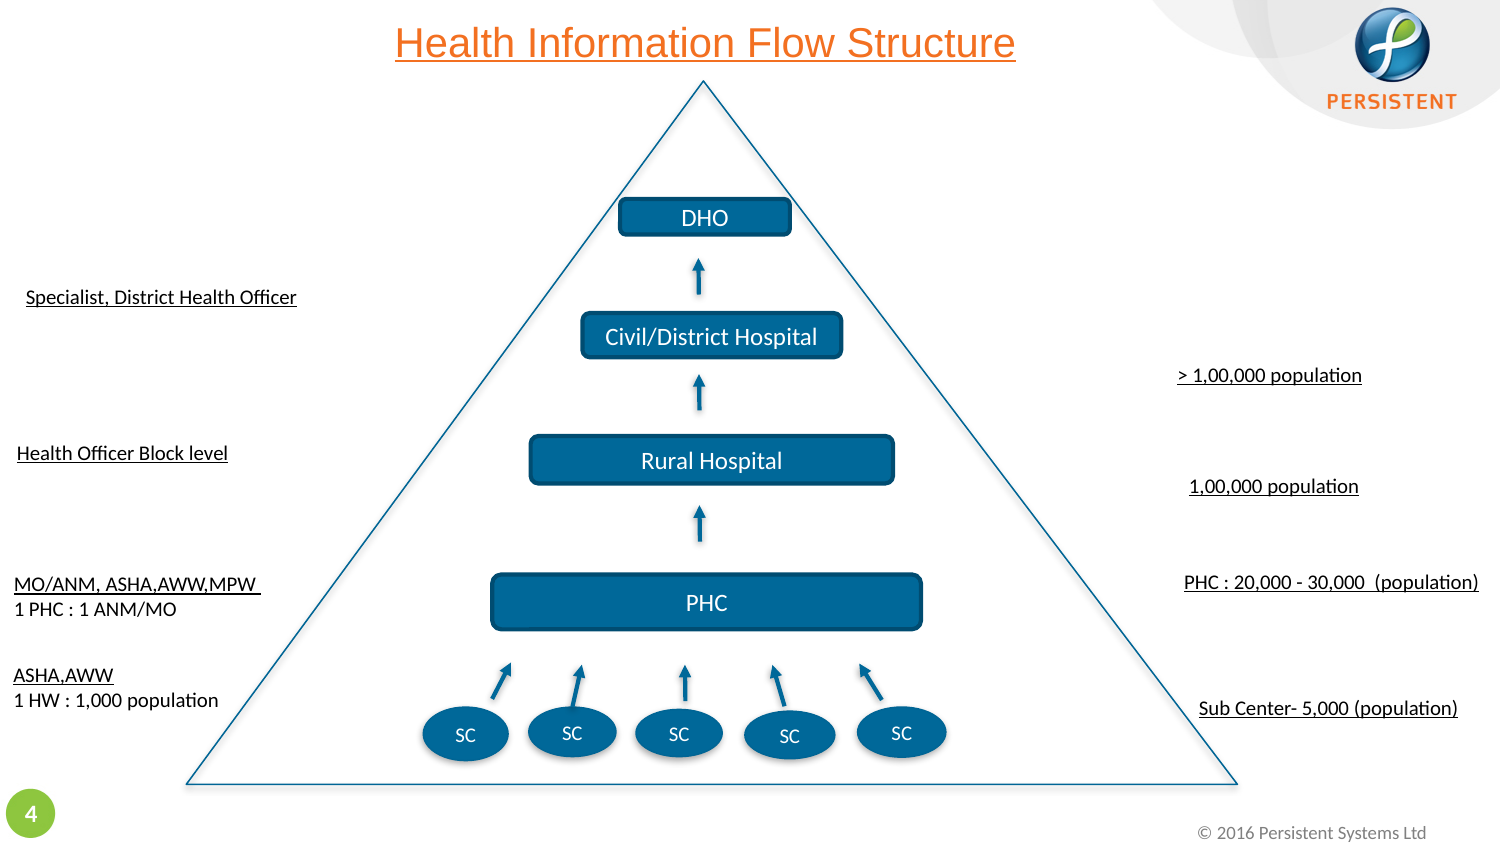

# Health Information Flow Structure

DHO
Specialist, District Health Officer
Civil/District Hospital
> 1,00,000 population
Health Officer Block level
Rural Hospital
1,00,000 population
PHC : 20,000 - 30,000  (population)
MO/ANM, ASHA,AWW,MPW
1 PHC : 1 ANM/MO
PHC
ASHA,AWW
1 HW : 1,000 population
Sub Center- 5,000 (population)
SC
SC
SC
SC
SC